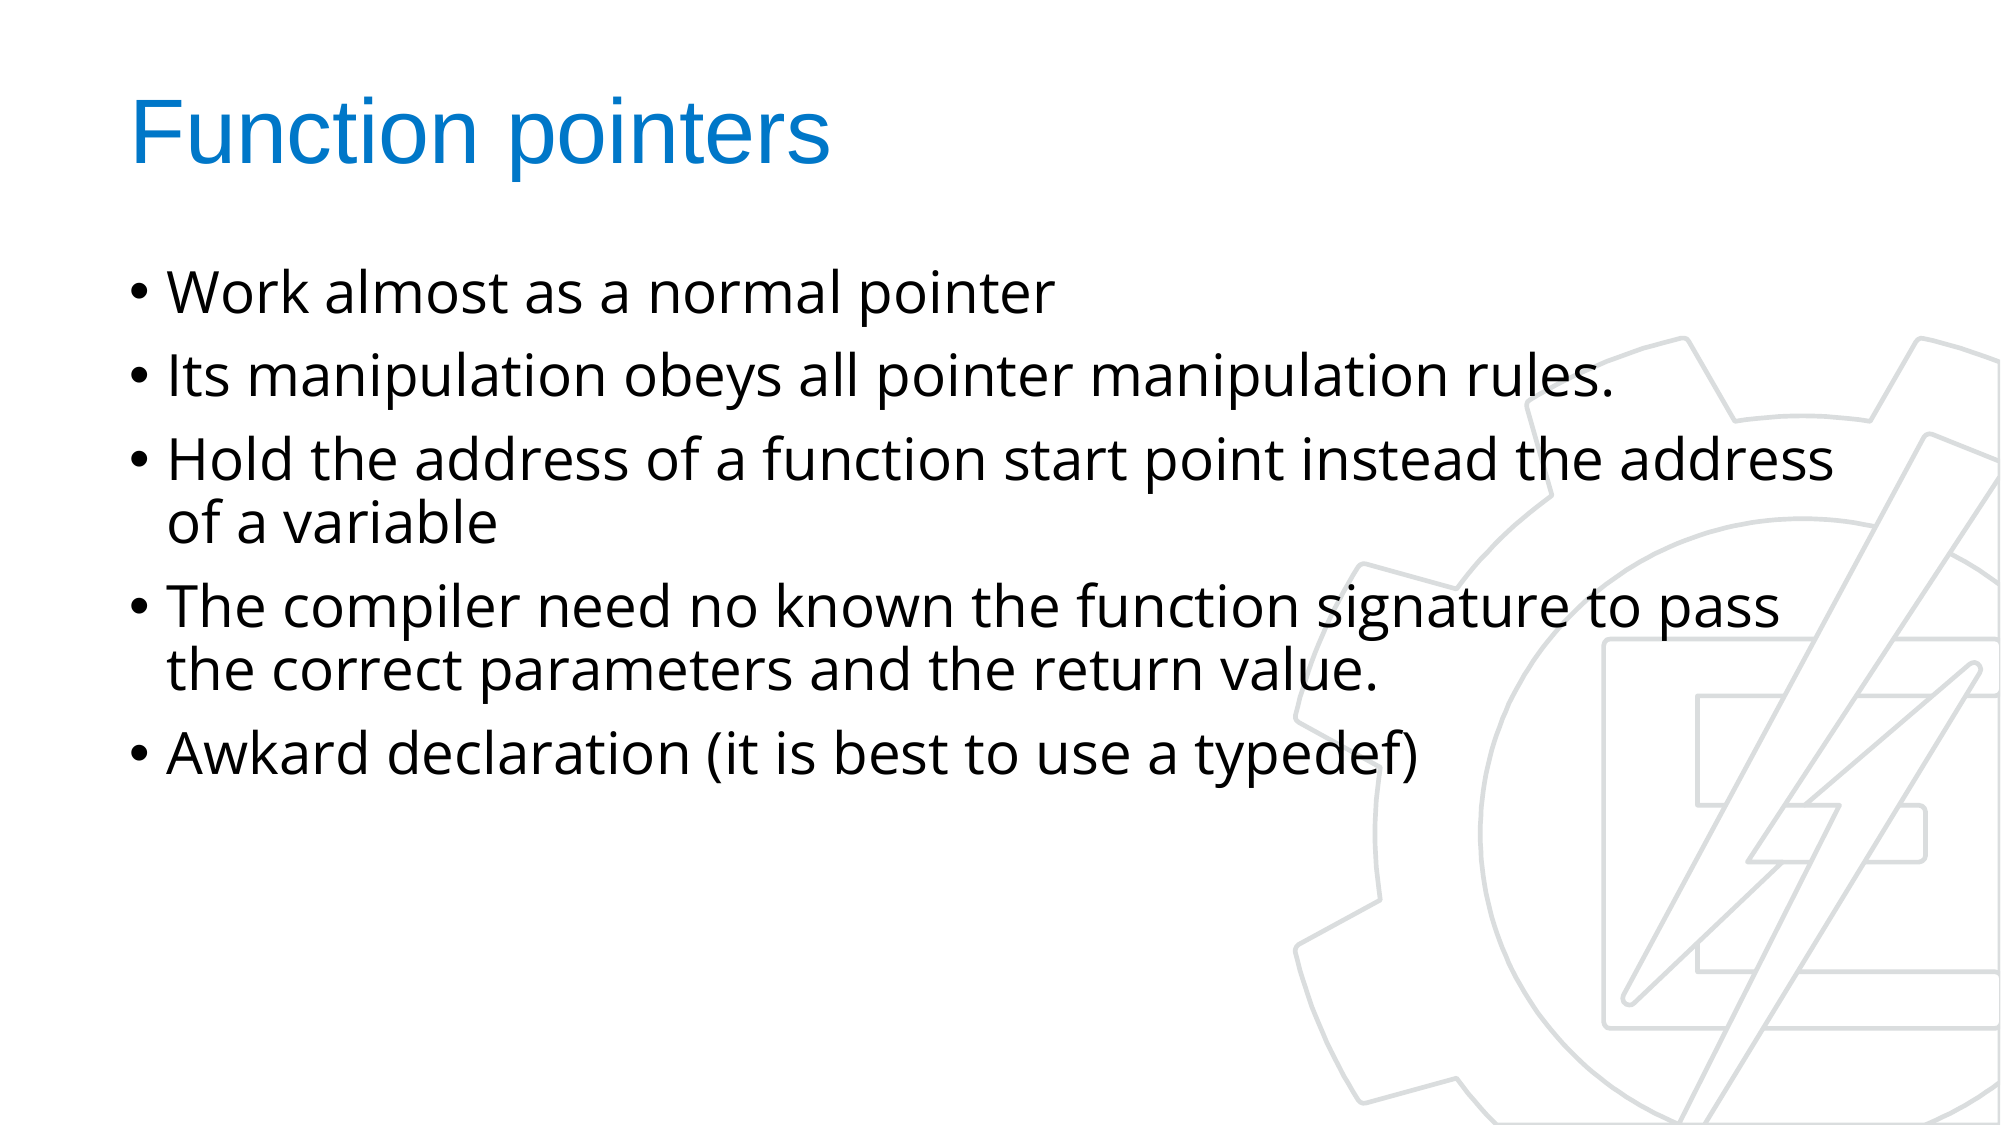

# Function pointers
Work almost as a normal pointer
Its manipulation obeys all pointer manipulation rules.
Hold the address of a function start point instead the address of a variable
The compiler need no known the function signature to pass the correct parameters and the return value.
Awkard declaration (it is best to use a typedef)